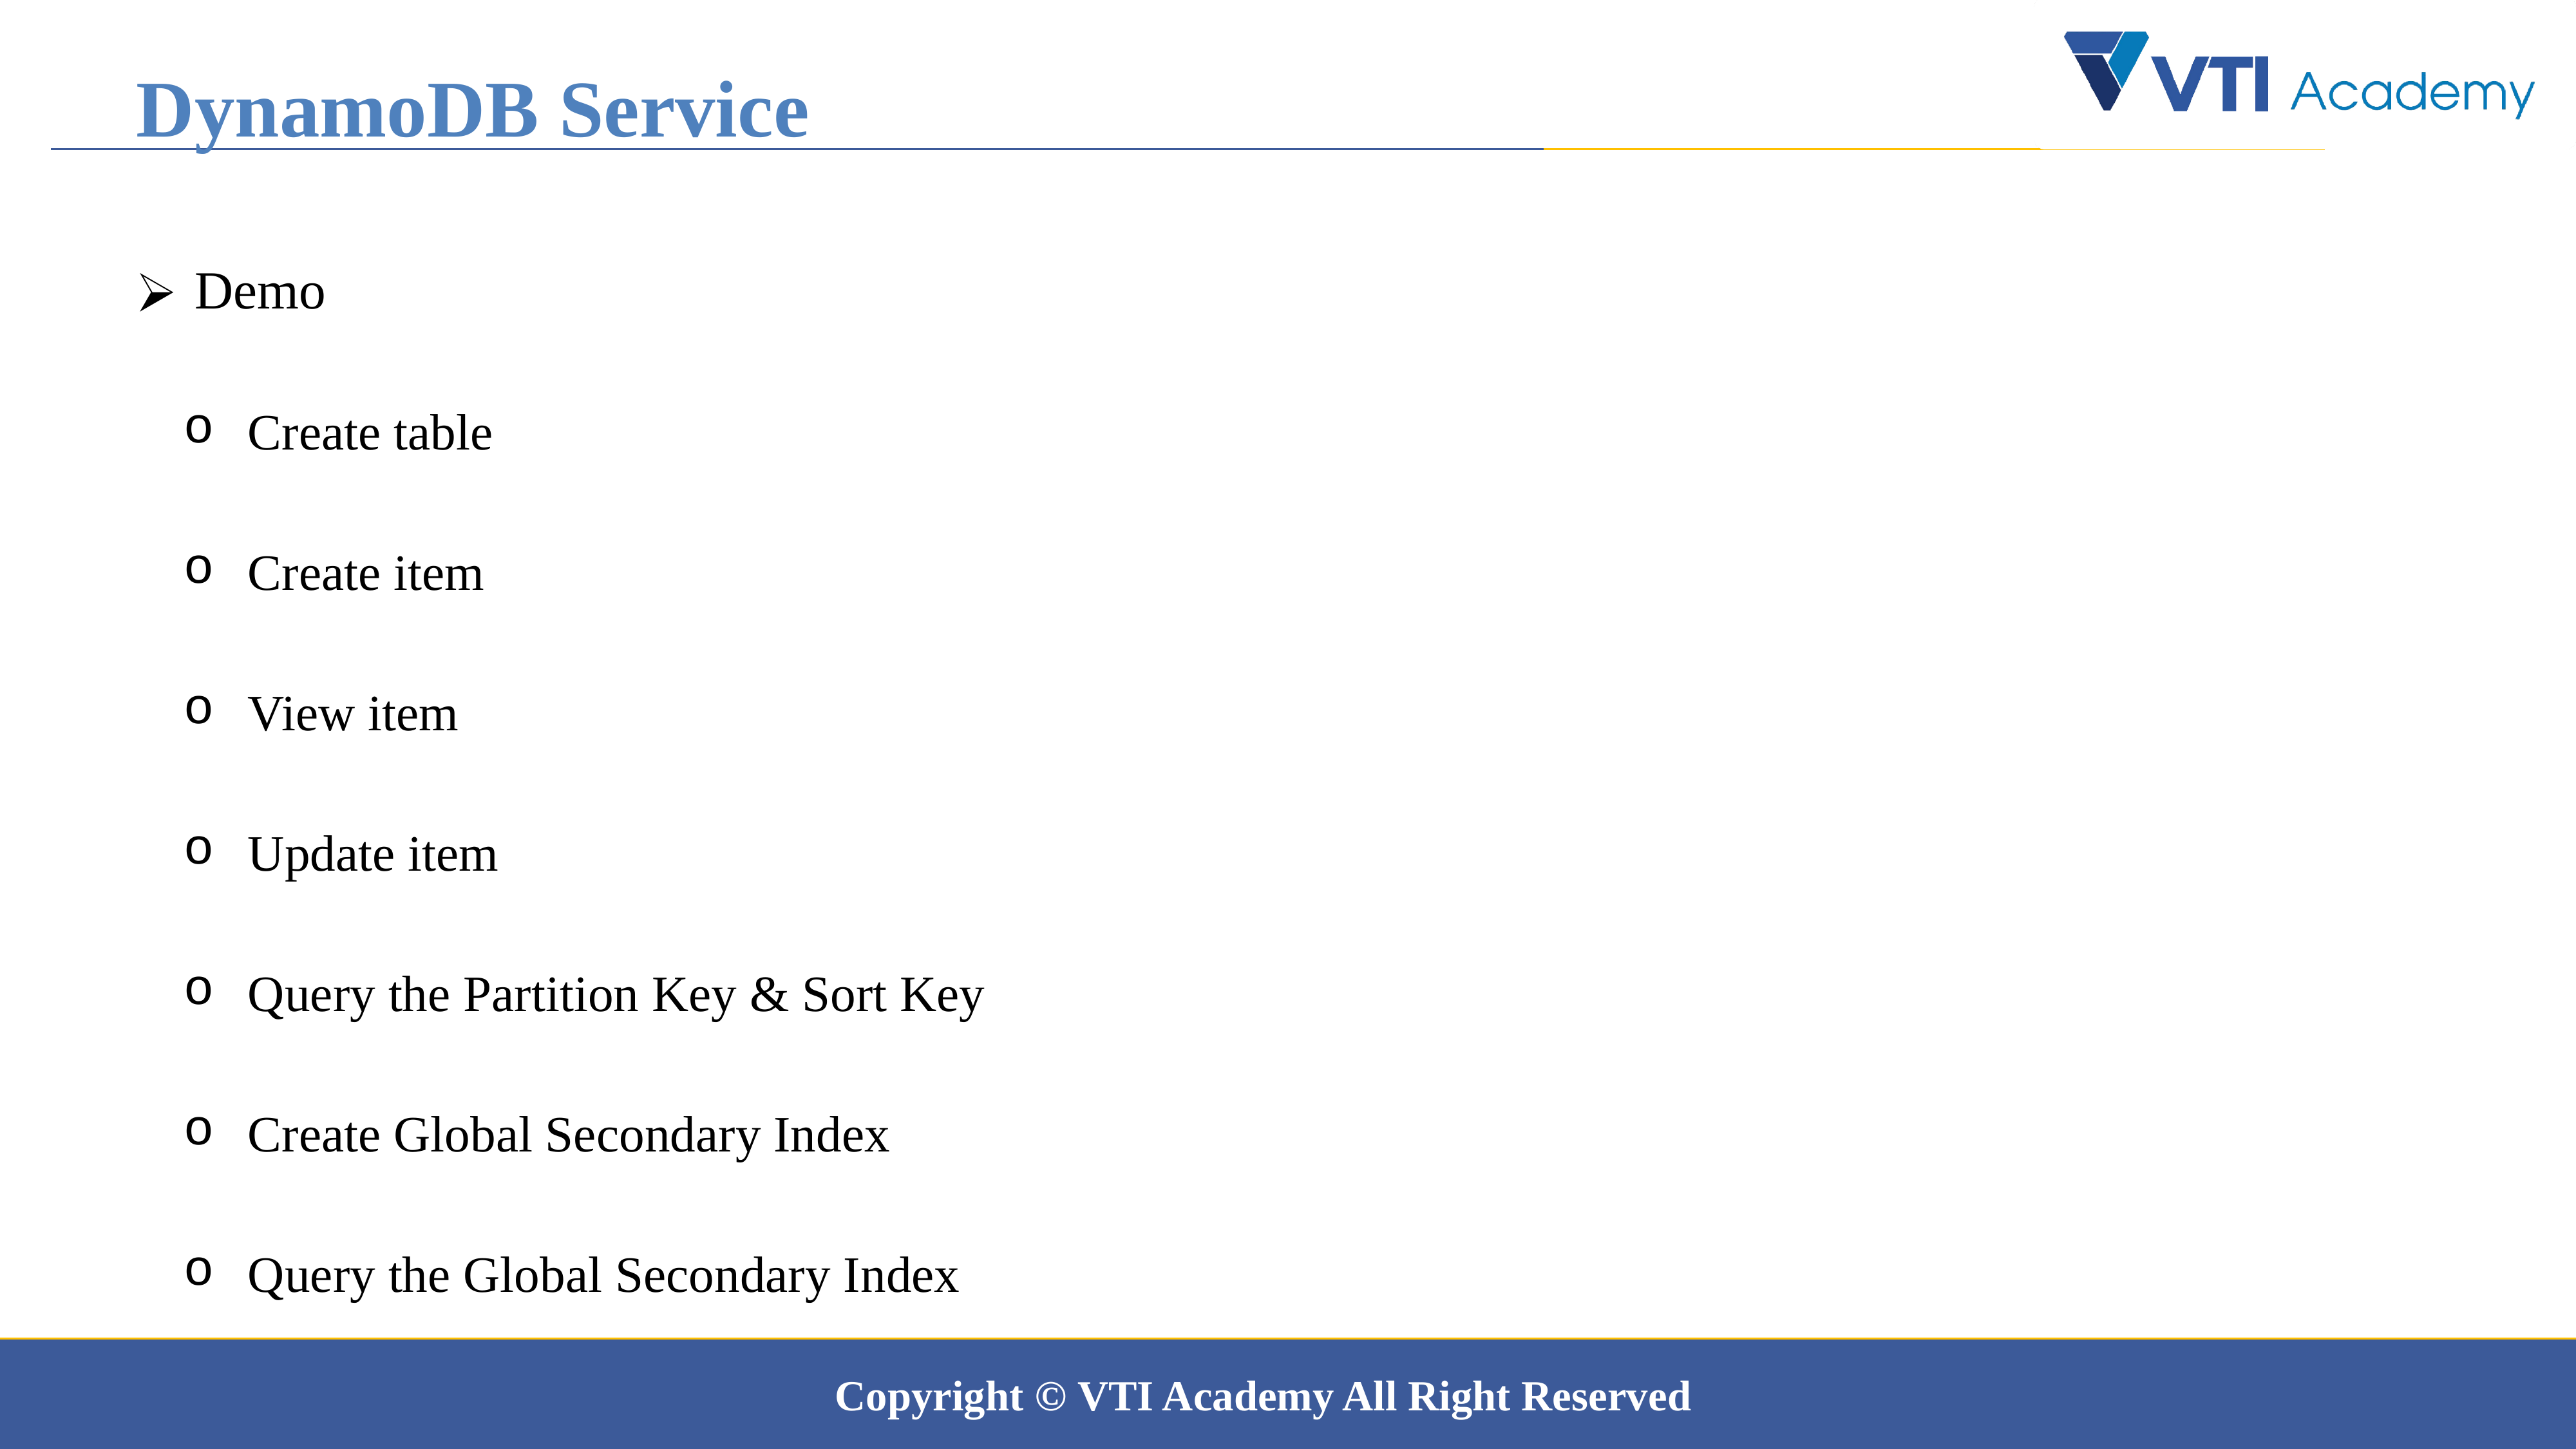

DynamoDB Service
 Demo
Create table
Create item
View item
Update item
Query the Partition Key & Sort Key
Create Global Secondary Index
Query the Global Secondary Index